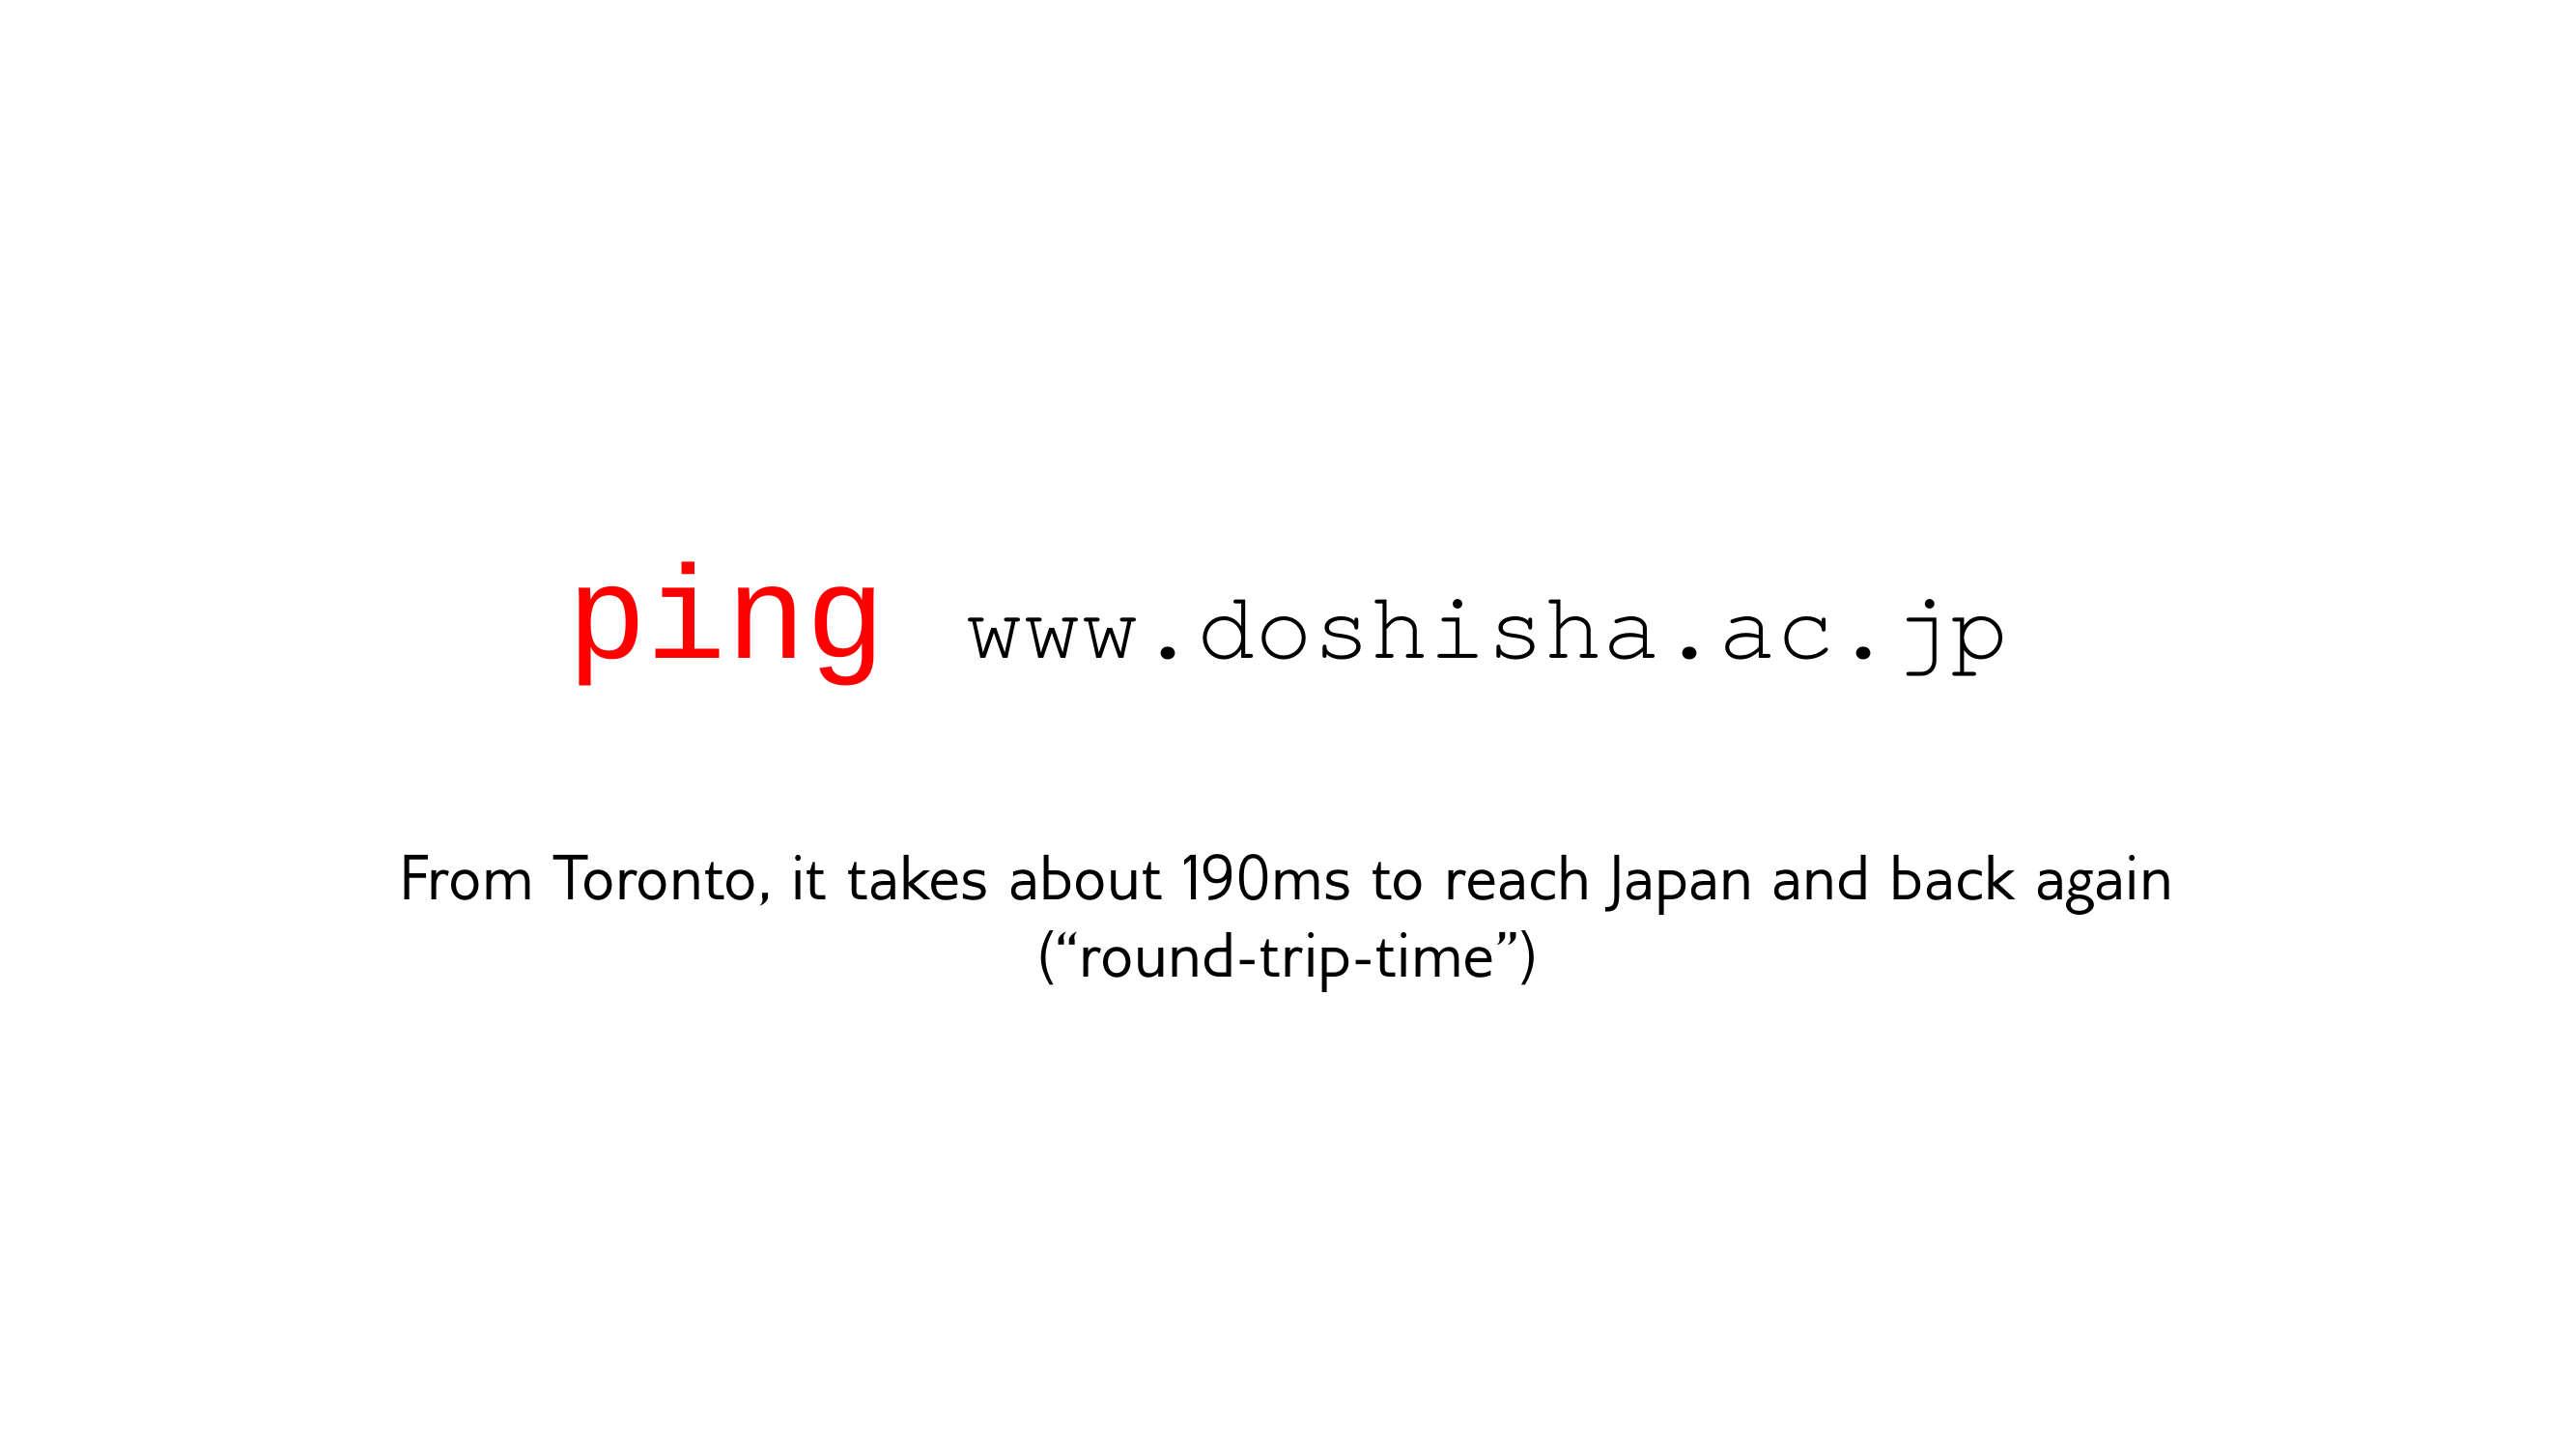

# ping www.doshisha.ac.jp
From Toronto, it takes about 190ms to reach Japan and back again
(“round-trip-time”)